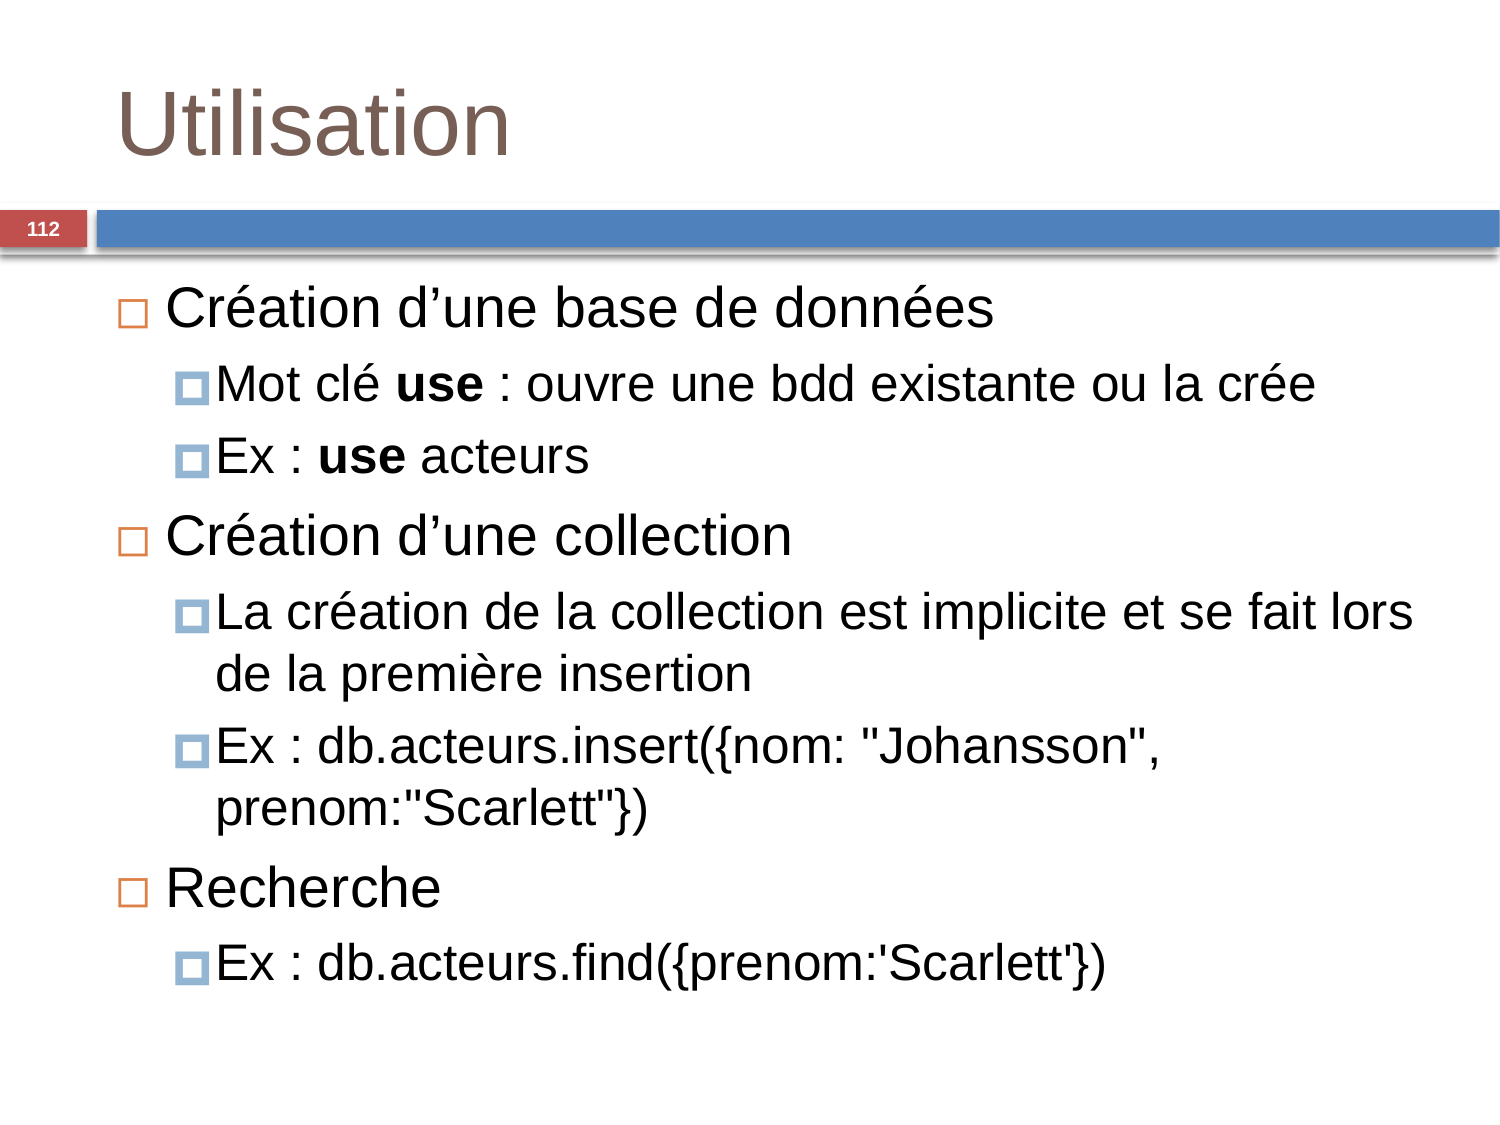

Utilisation
112
Création d’une base de données
Mot clé use : ouvre une bdd existante ou la crée
Ex : use acteurs
Création d’une collection
La création de la collection est implicite et se fait lors de la première insertion
Ex : db.acteurs.insert({nom: "Johansson", prenom:"Scarlett"})
Recherche
Ex : db.acteurs.find({prenom:'Scarlett'})